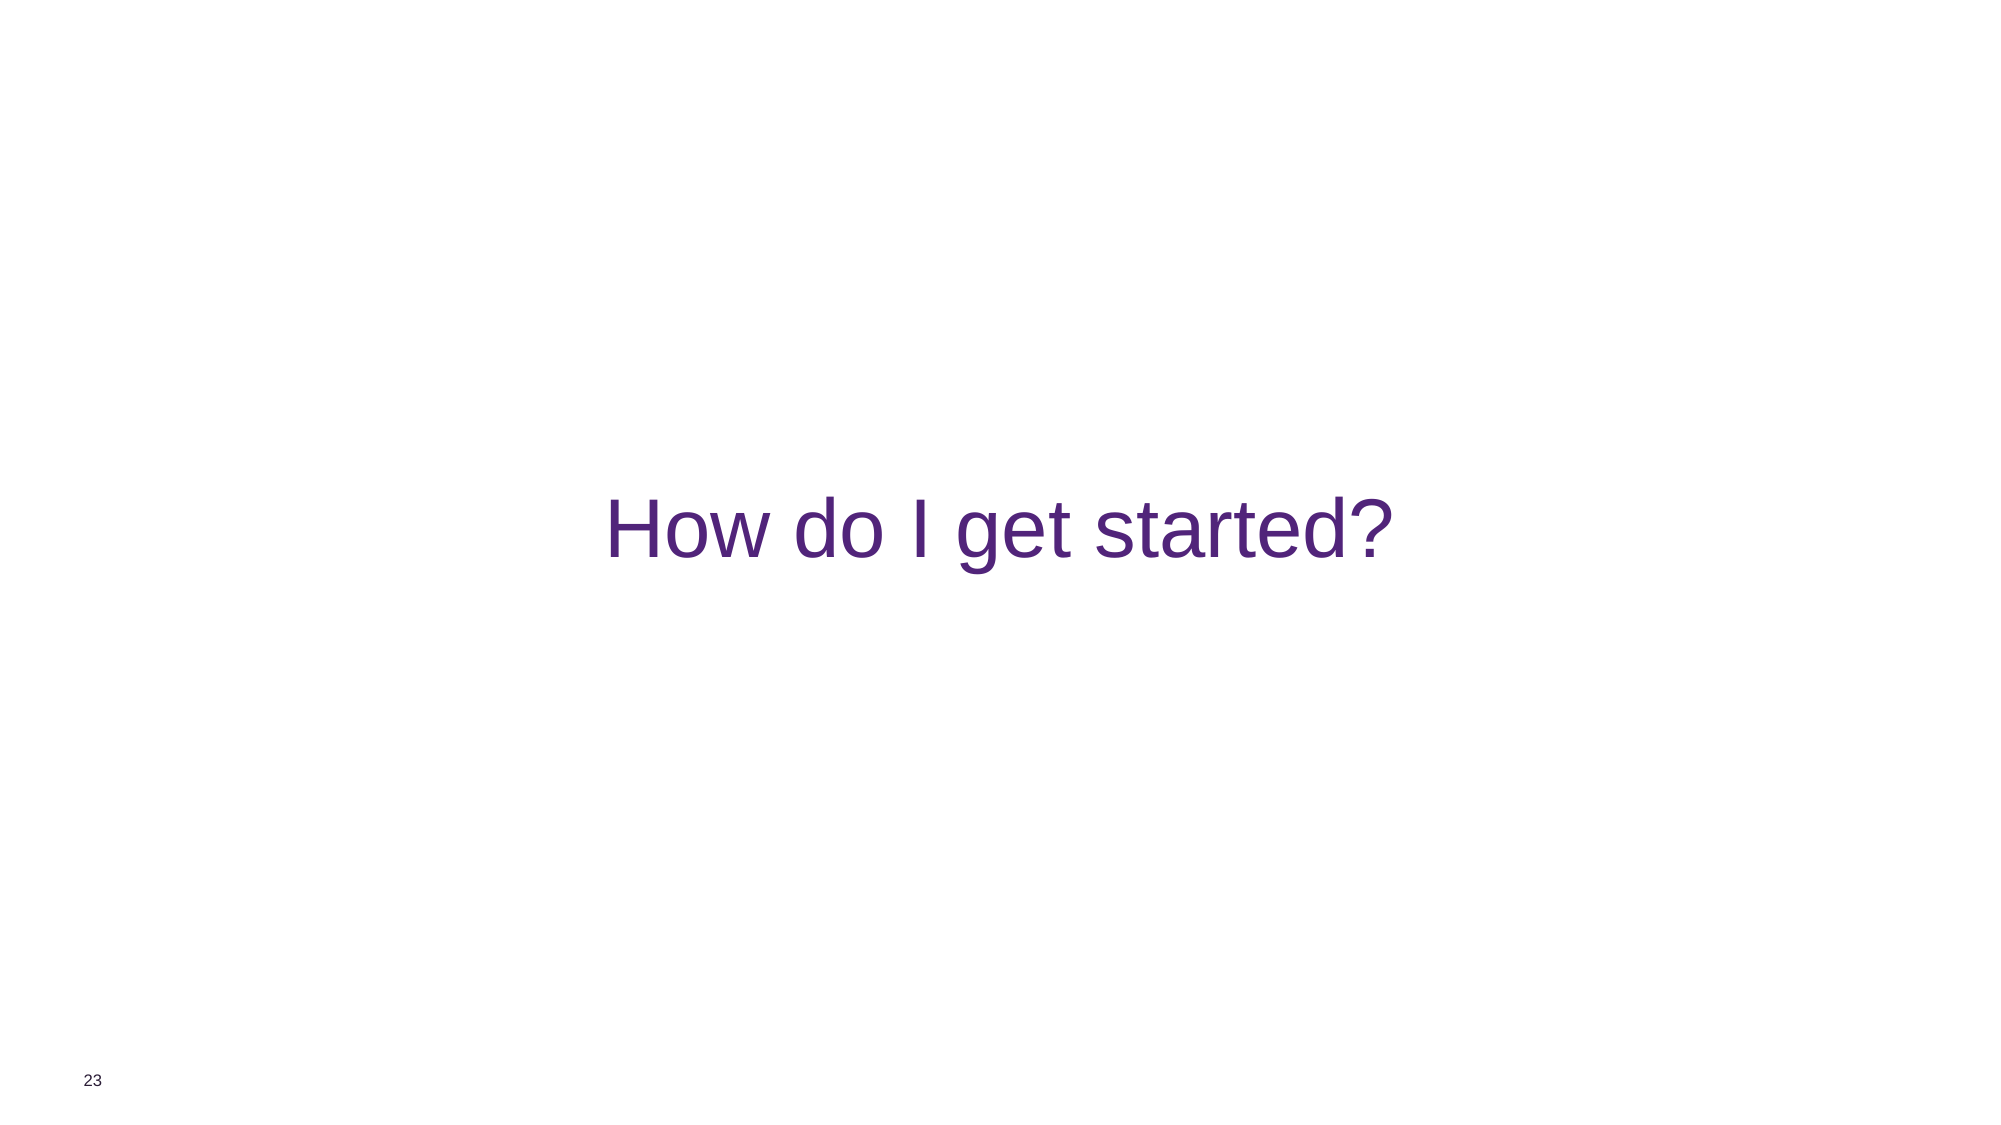

# How do I get started?
23